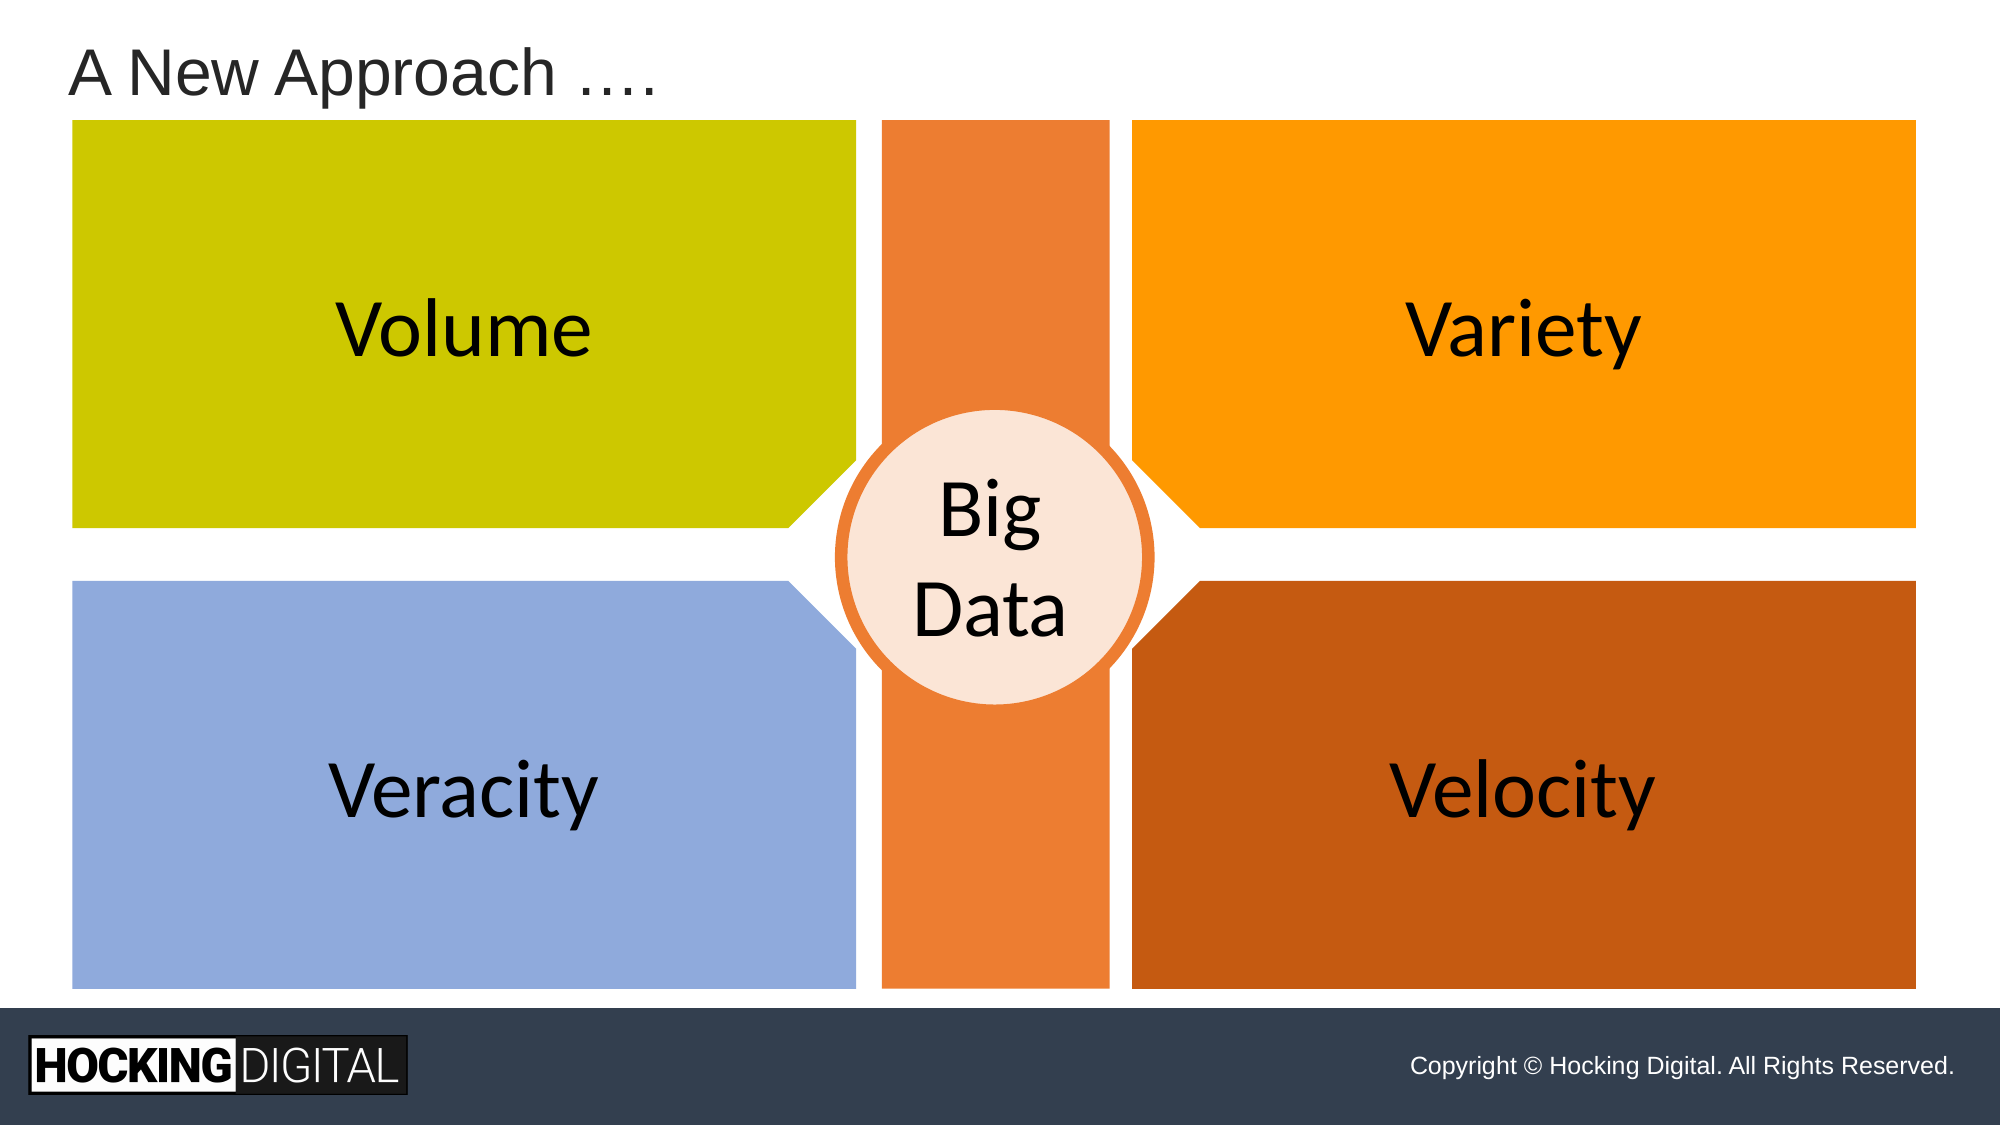

# A New Approach ….

Volume
Variety

Big
Data

Veracity
Velocity